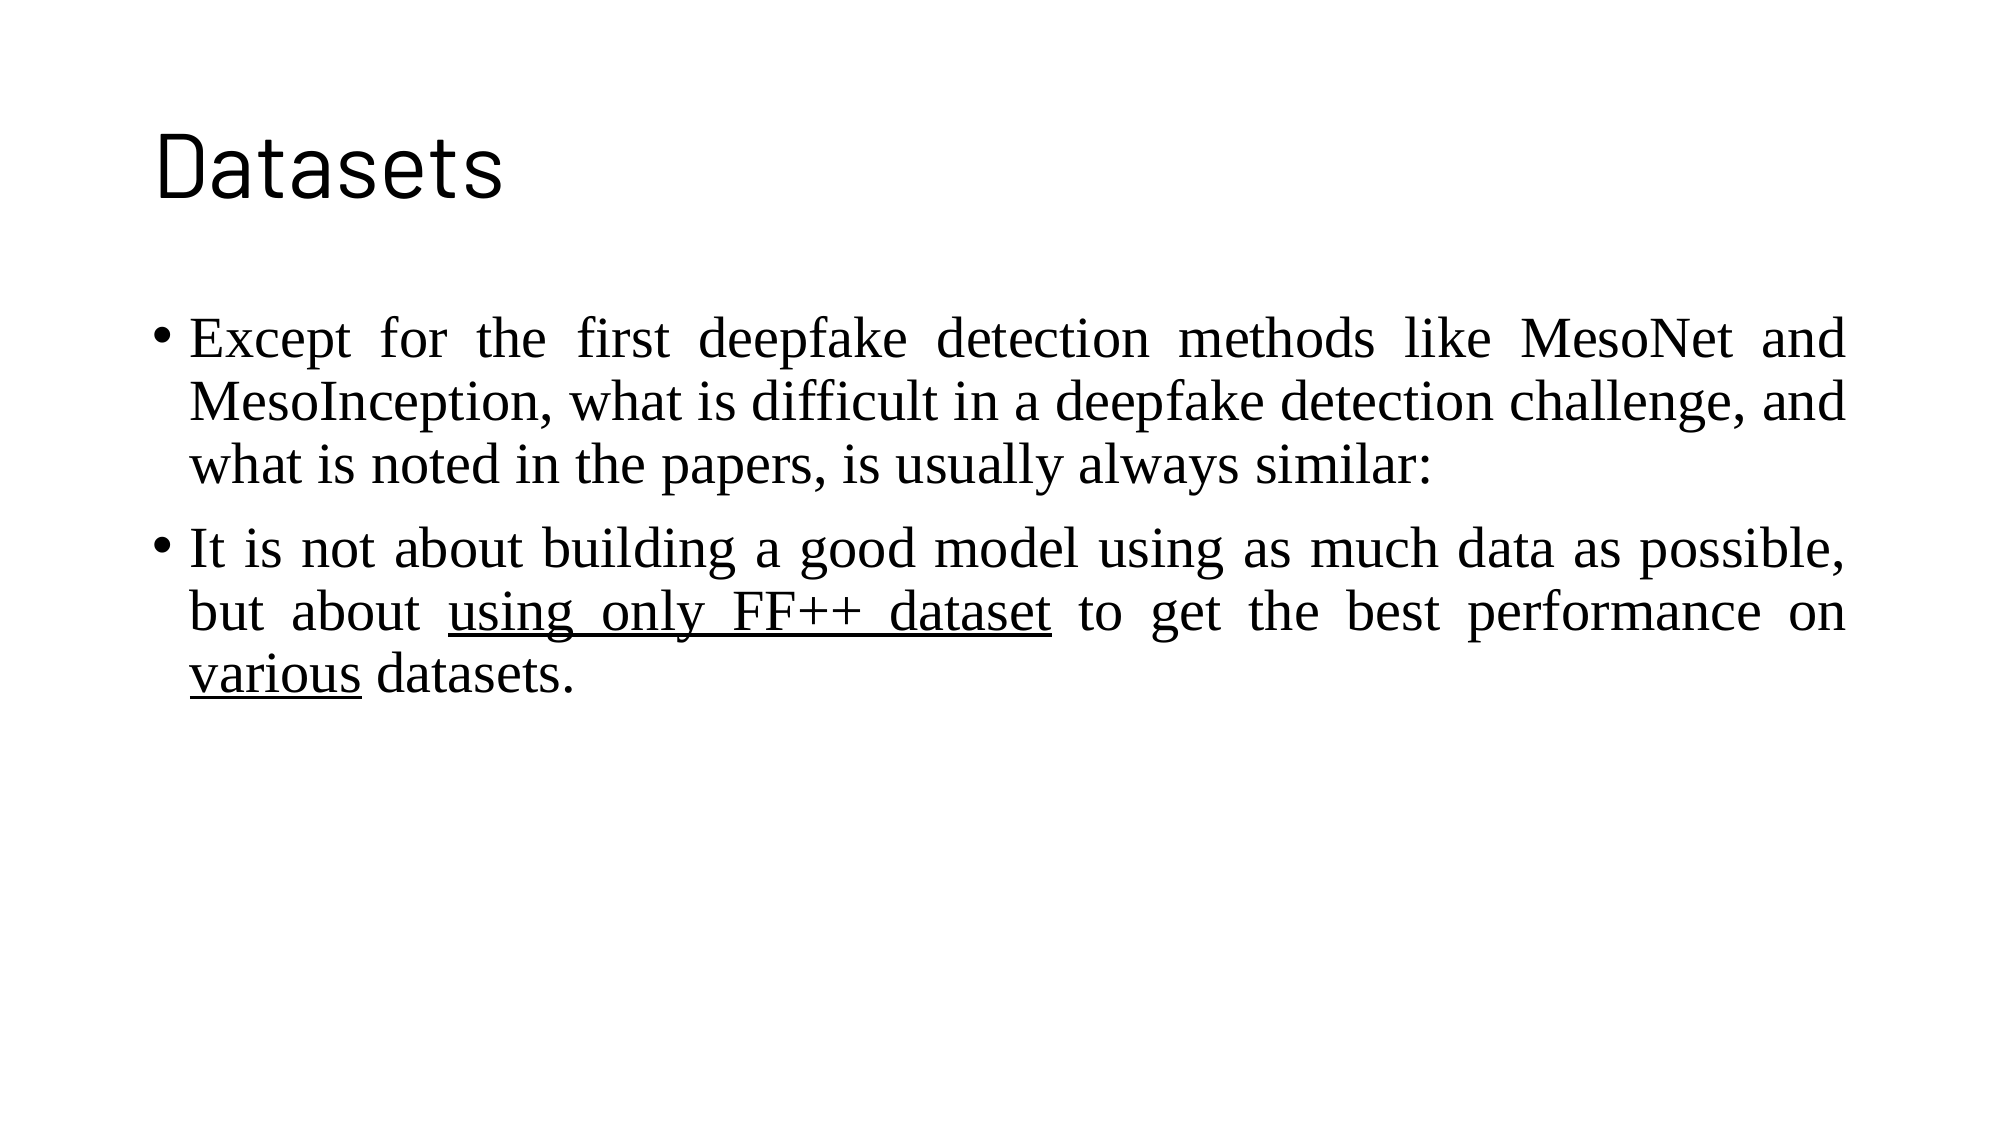

# Datasets
Except for the first deepfake detection methods like MesoNet and MesoInception, what is difficult in a deepfake detection challenge, and what is noted in the papers, is usually always similar:
It is not about building a good model using as much data as possible, but about using only FF++ dataset to get the best performance on various datasets.